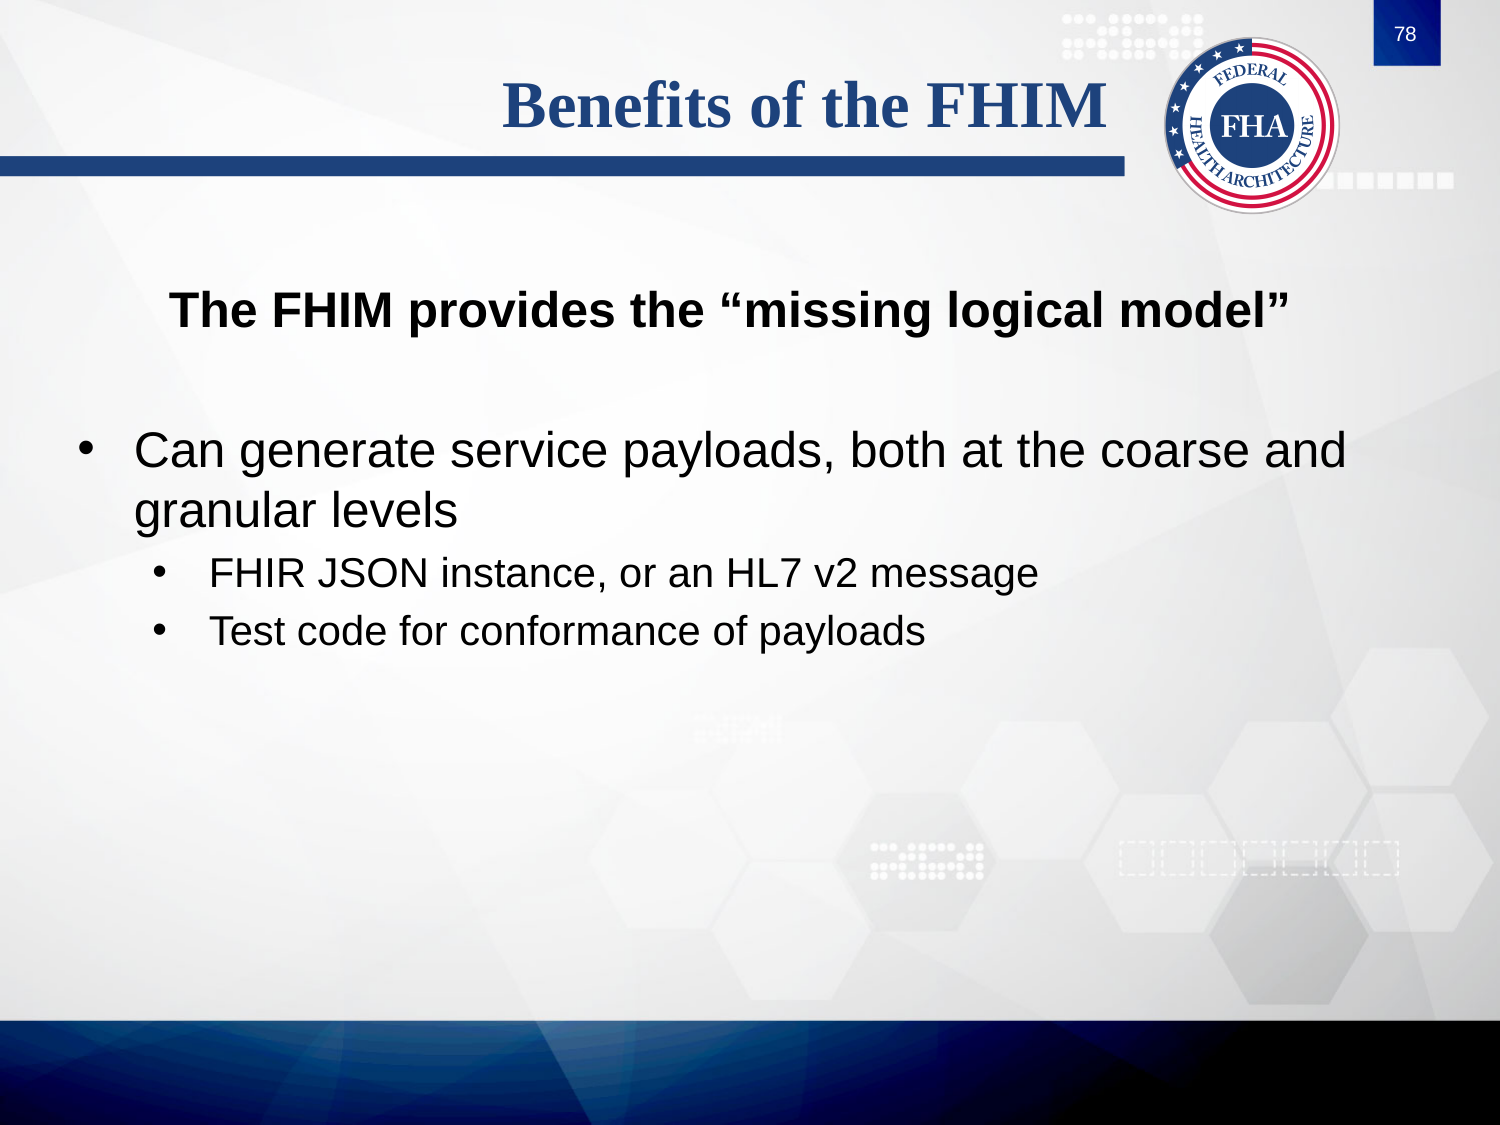

78
# Benefits of the FHIM

The FHIM provides the “missing logical model”

Can generate service payloads, both at the coarse and granular levels
FHIR JSON instance, or an HL7 v2 message
Test code for conformance of payloads